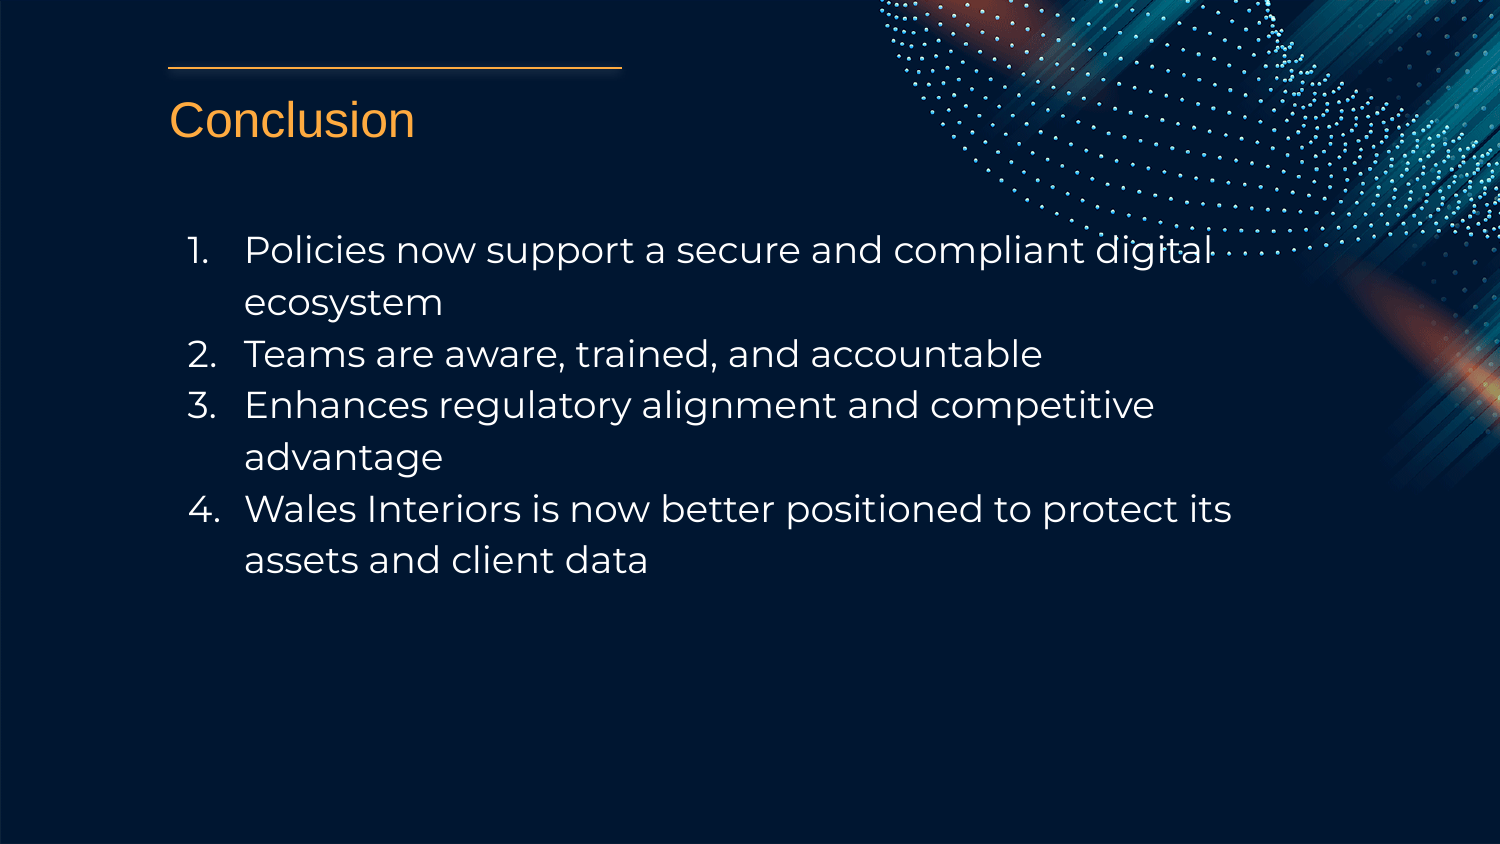

# Conclusion
Policies now support a secure and compliant digital ecosystem
Teams are aware, trained, and accountable
Enhances regulatory alignment and competitive advantage
Wales Interiors is now better positioned to protect its assets and client data